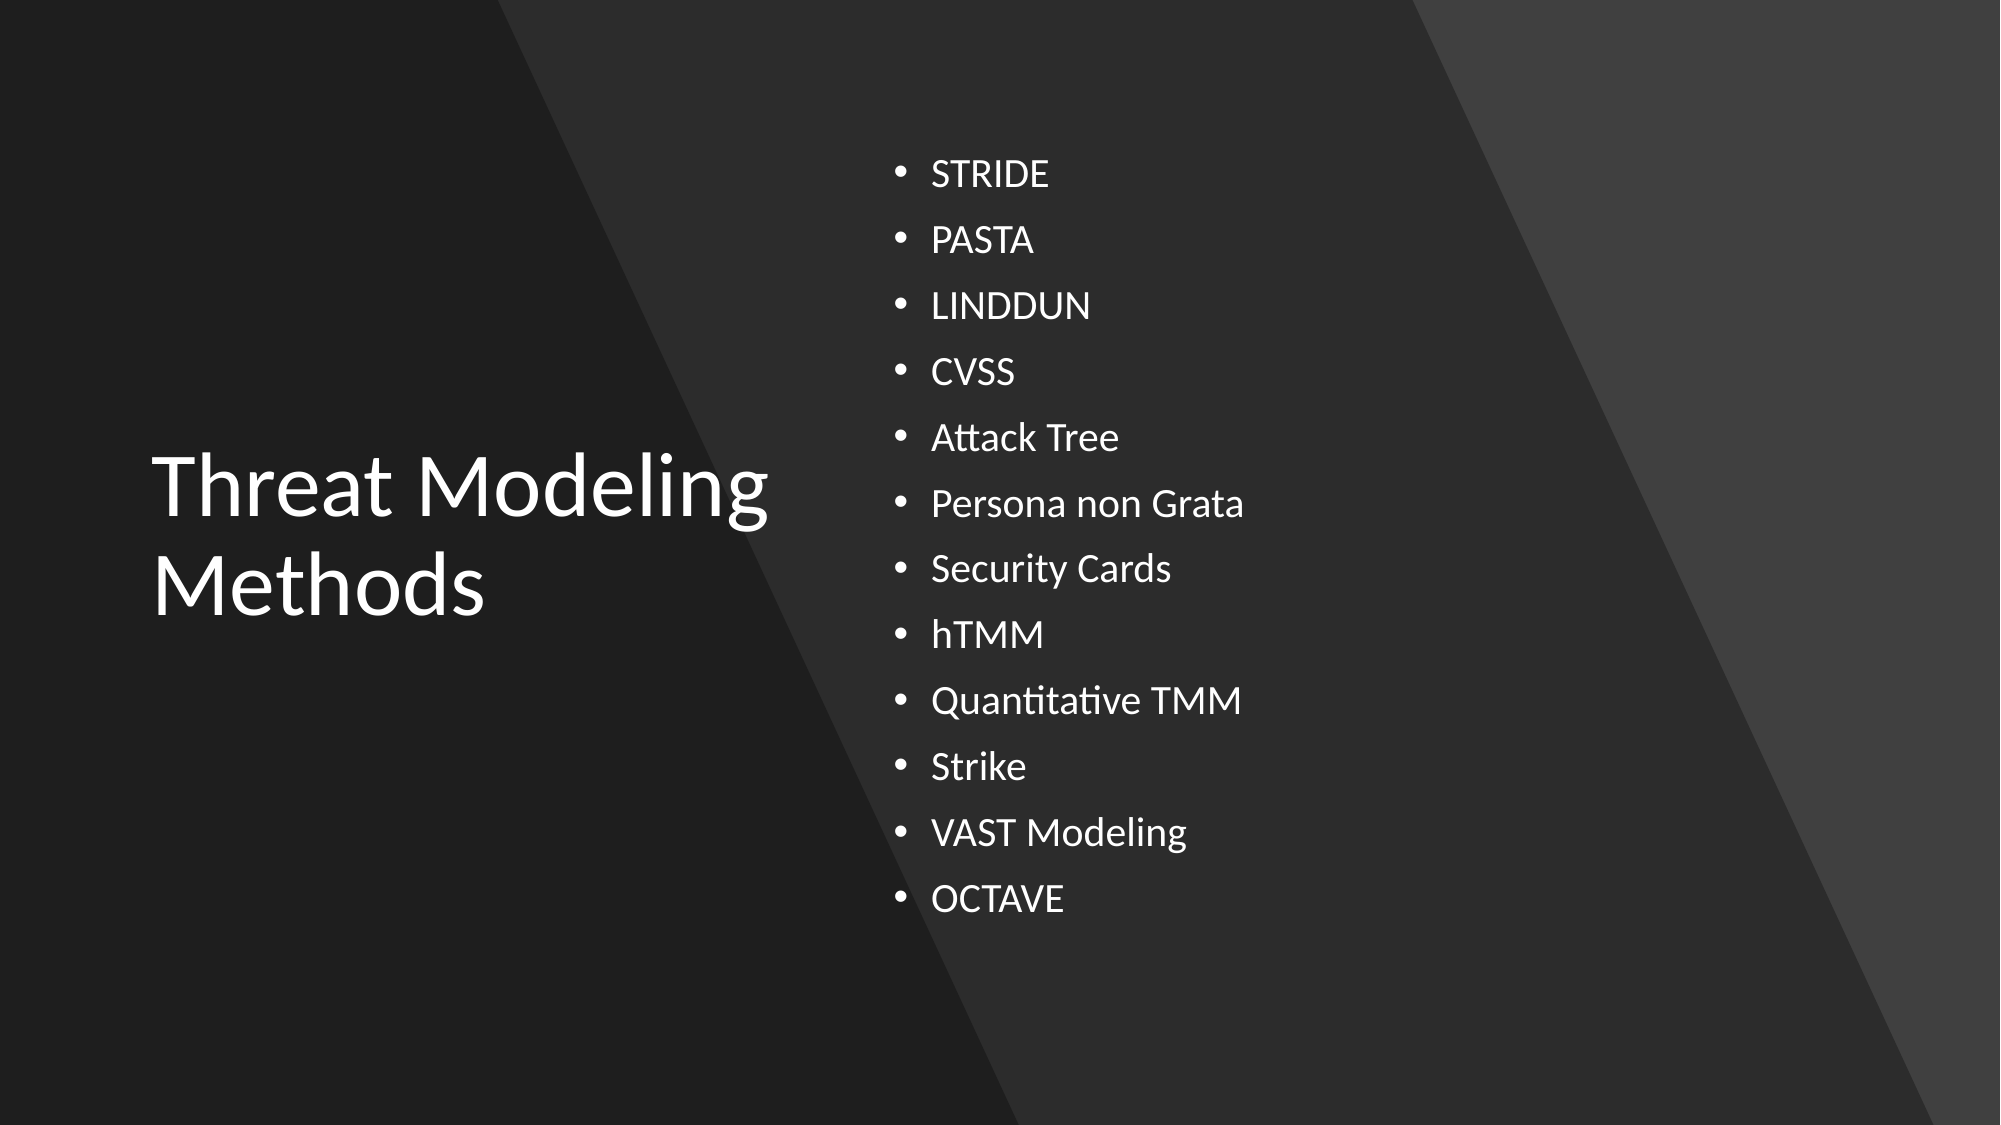

# Threat Modeling Methods
STRIDE
PASTA
LINDDUN
CVSS
Attack Tree
Persona non Grata
Security Cards
hTMM
Quantitative TMM
Strike
VAST Modeling
OCTAVE